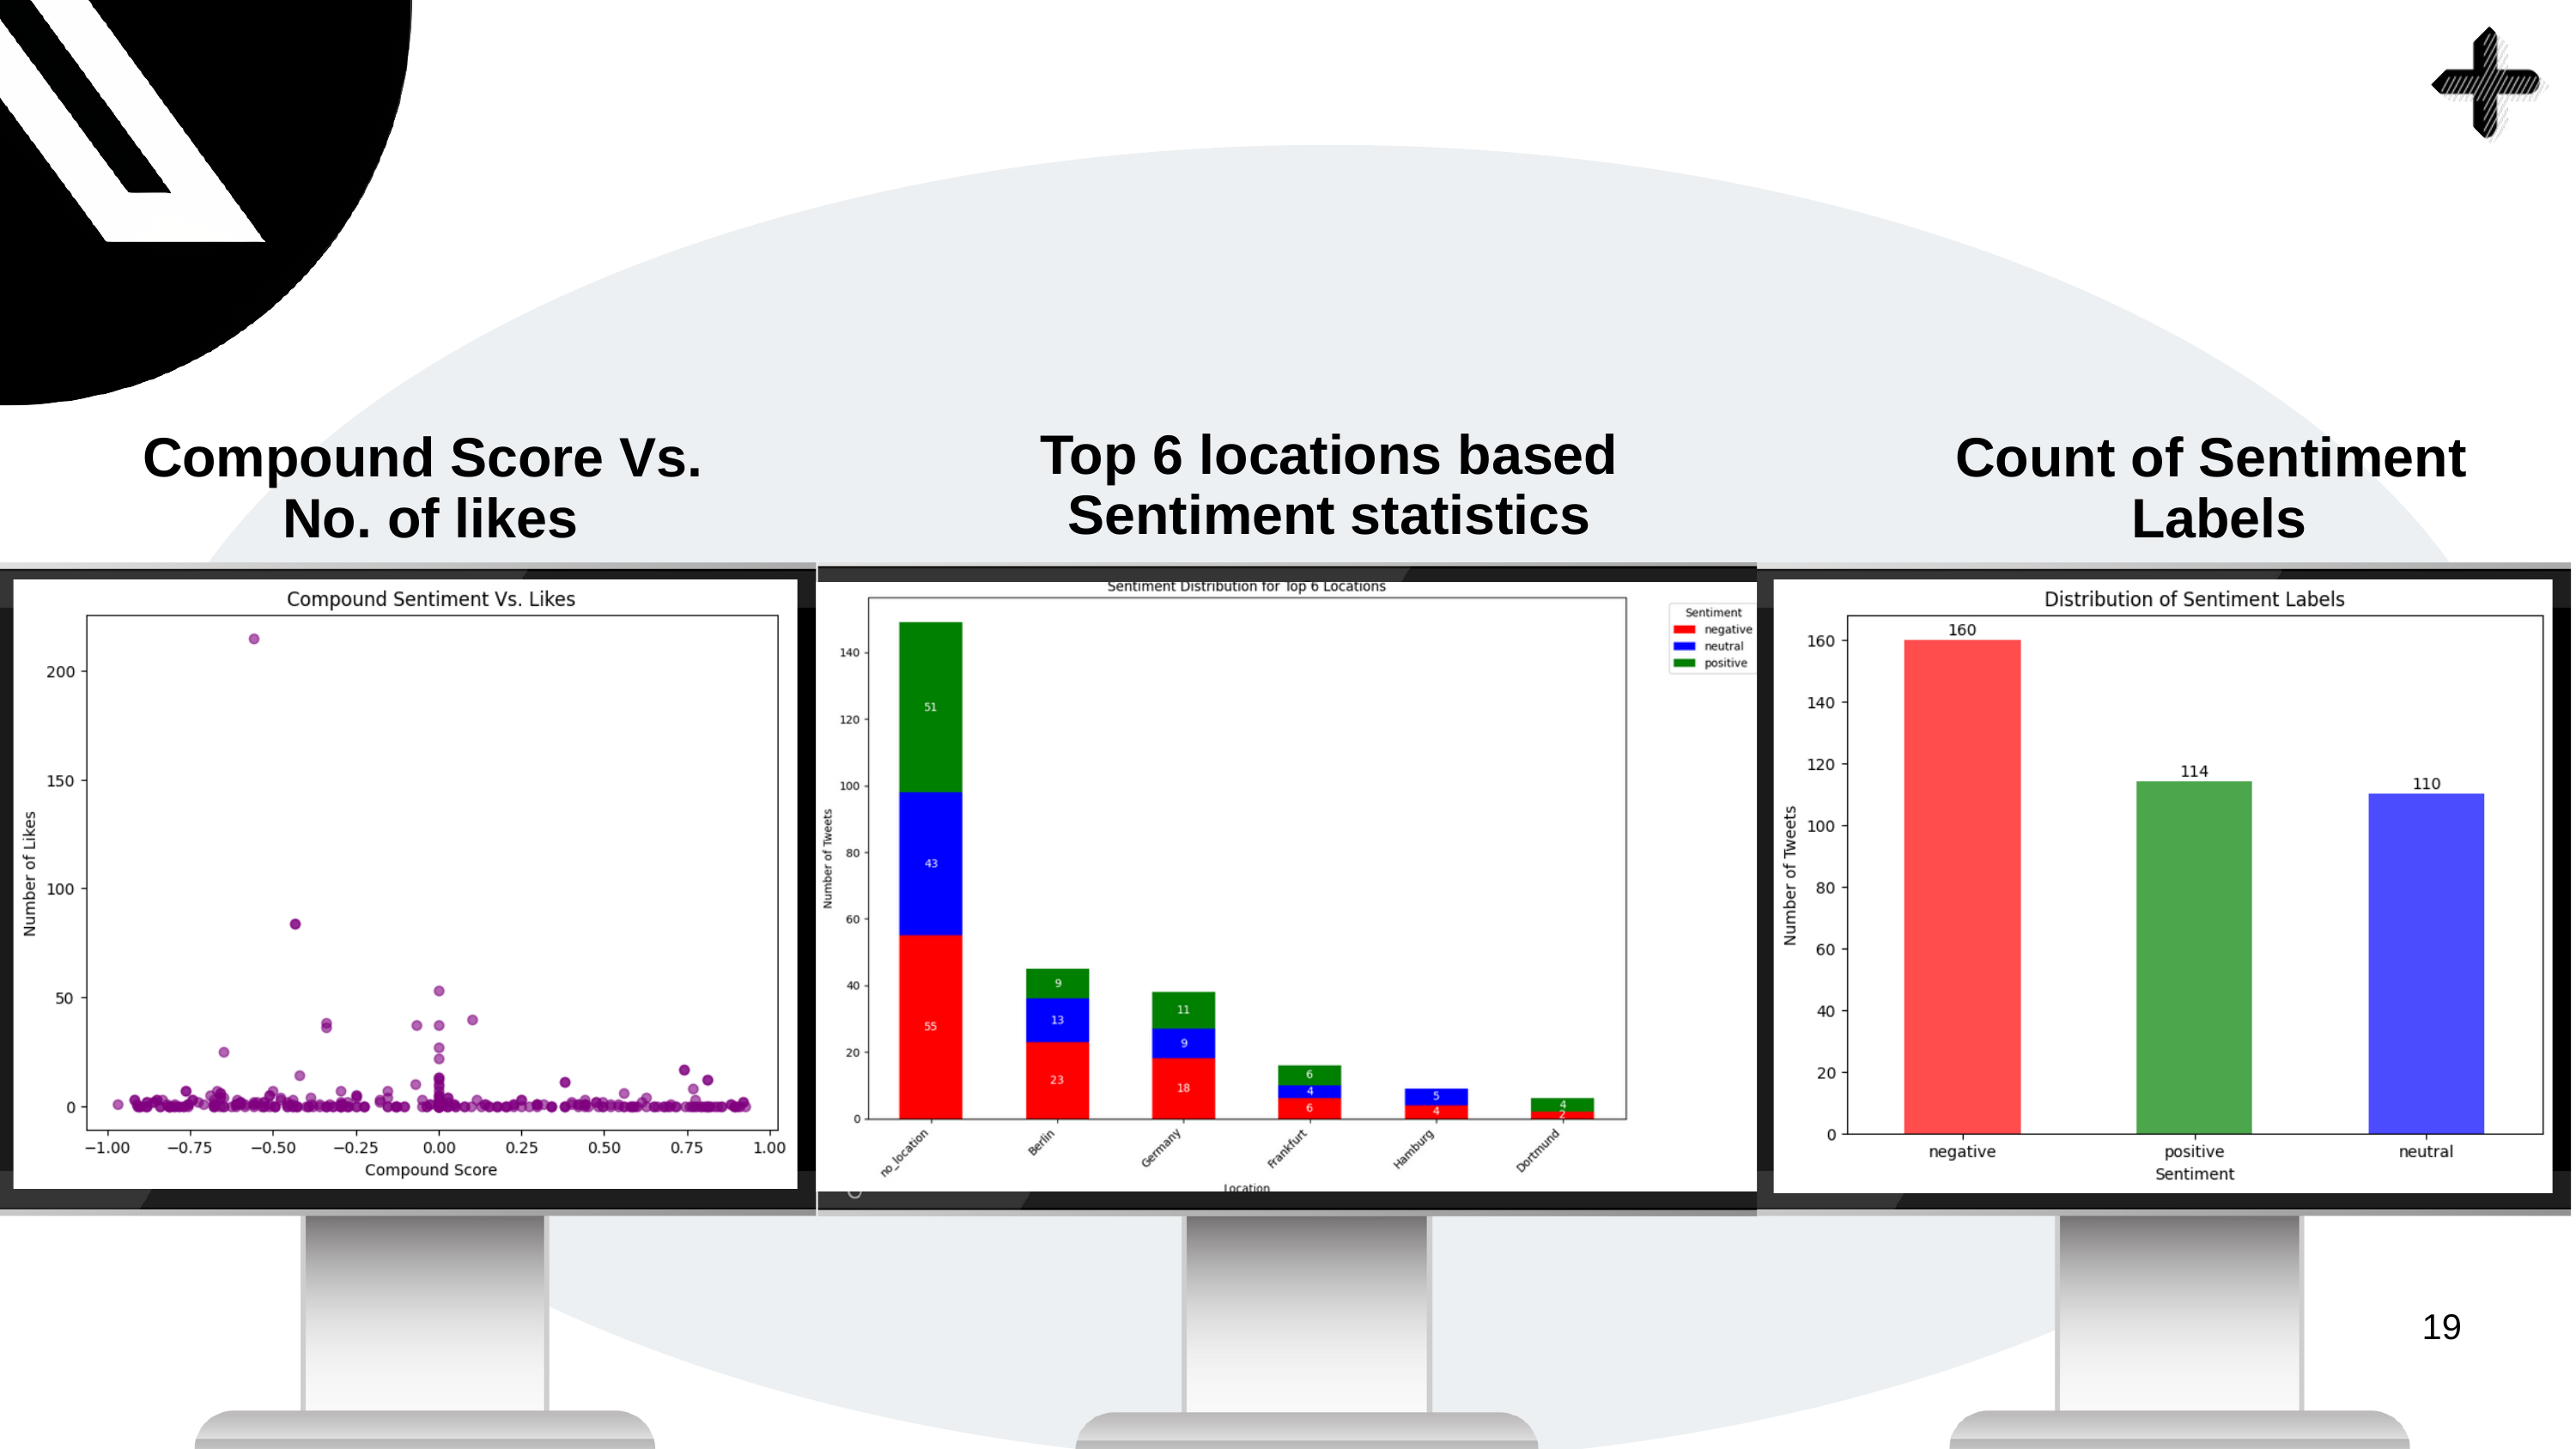

Top 6 locations based Sentiment statistics
Compound Score Vs.
No. of likes
Count of Sentiment
 Labels

19